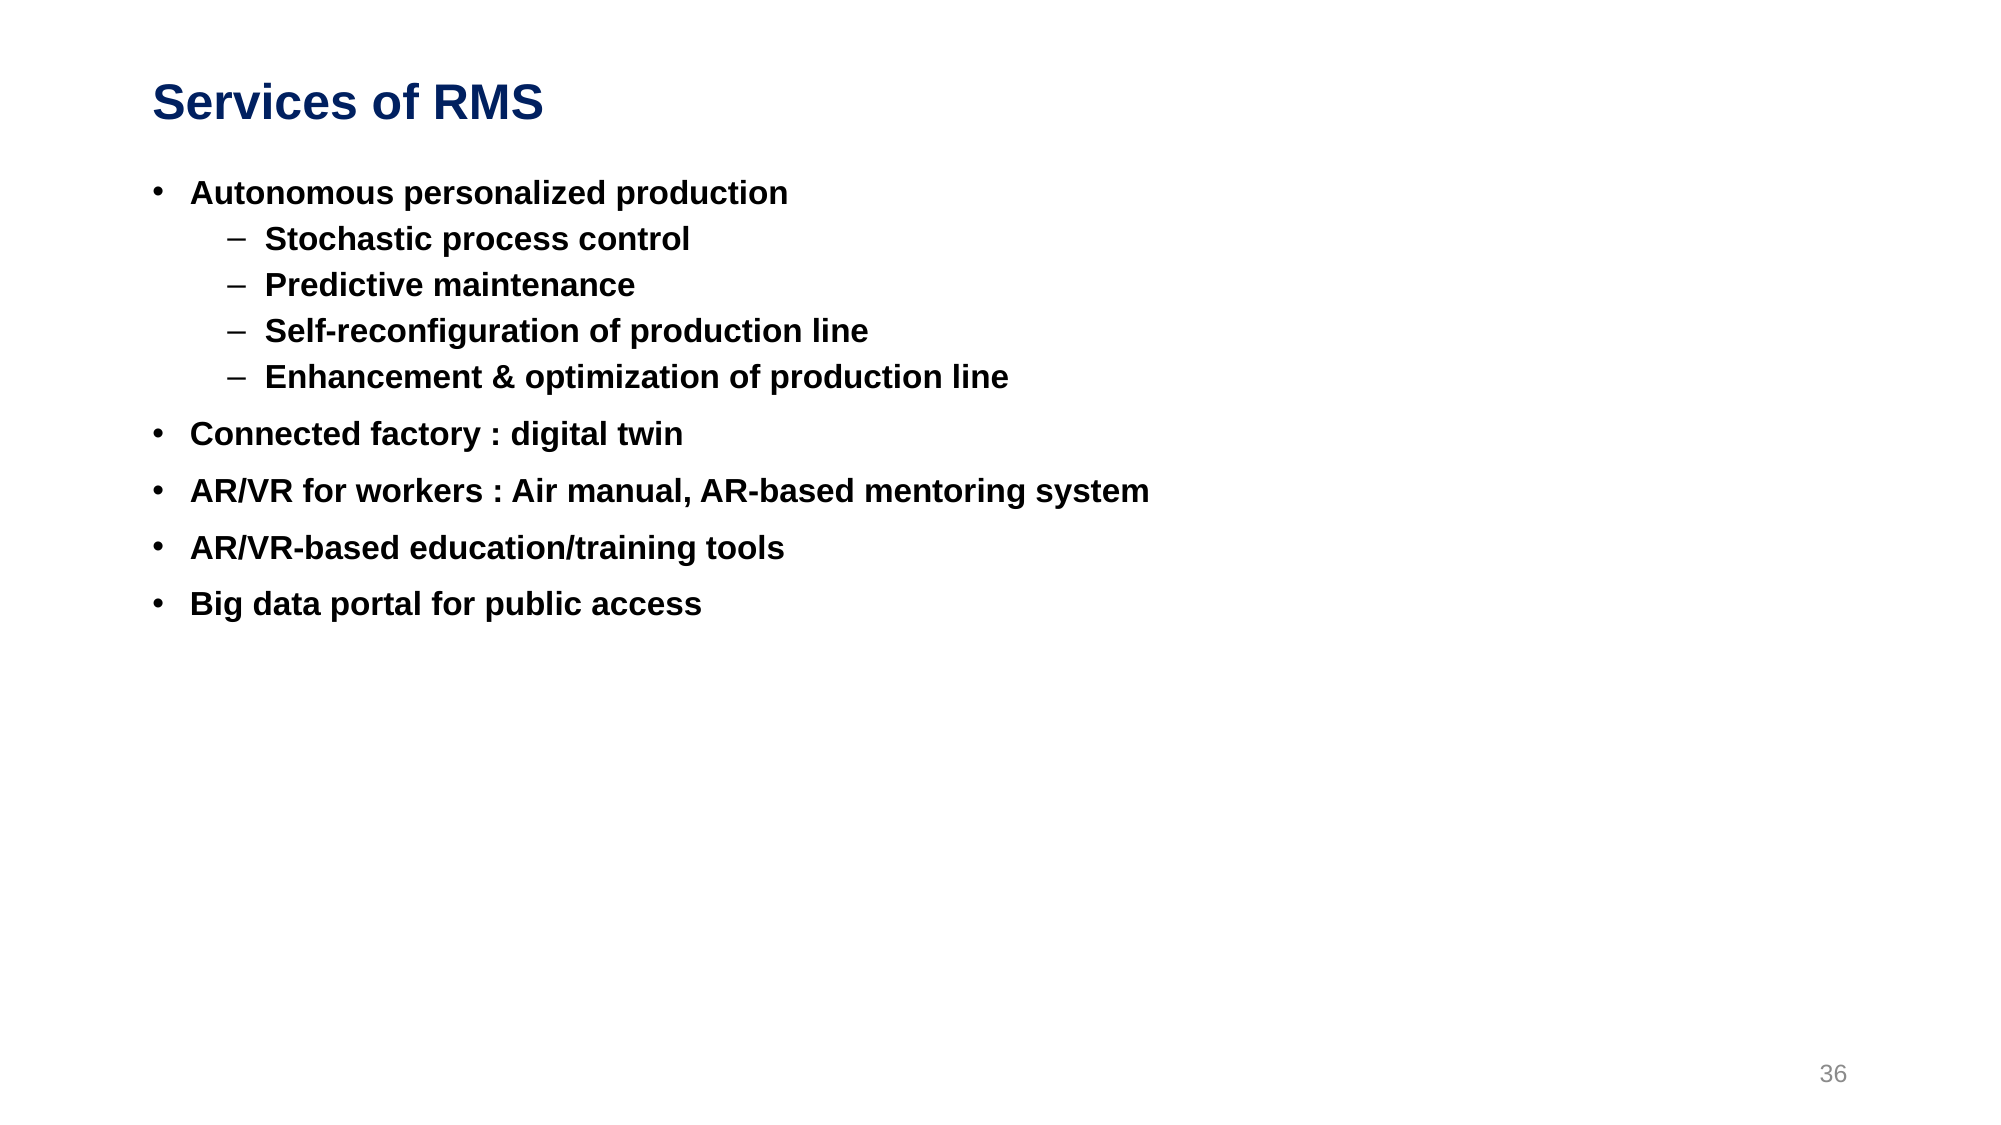

# Services of RMS
Autonomous personalized production
Stochastic process control
Predictive maintenance
Self-reconfiguration of production line
Enhancement & optimization of production line
Connected factory : digital twin
AR/VR for workers : Air manual, AR-based mentoring system
AR/VR-based education/training tools
Big data portal for public access
36